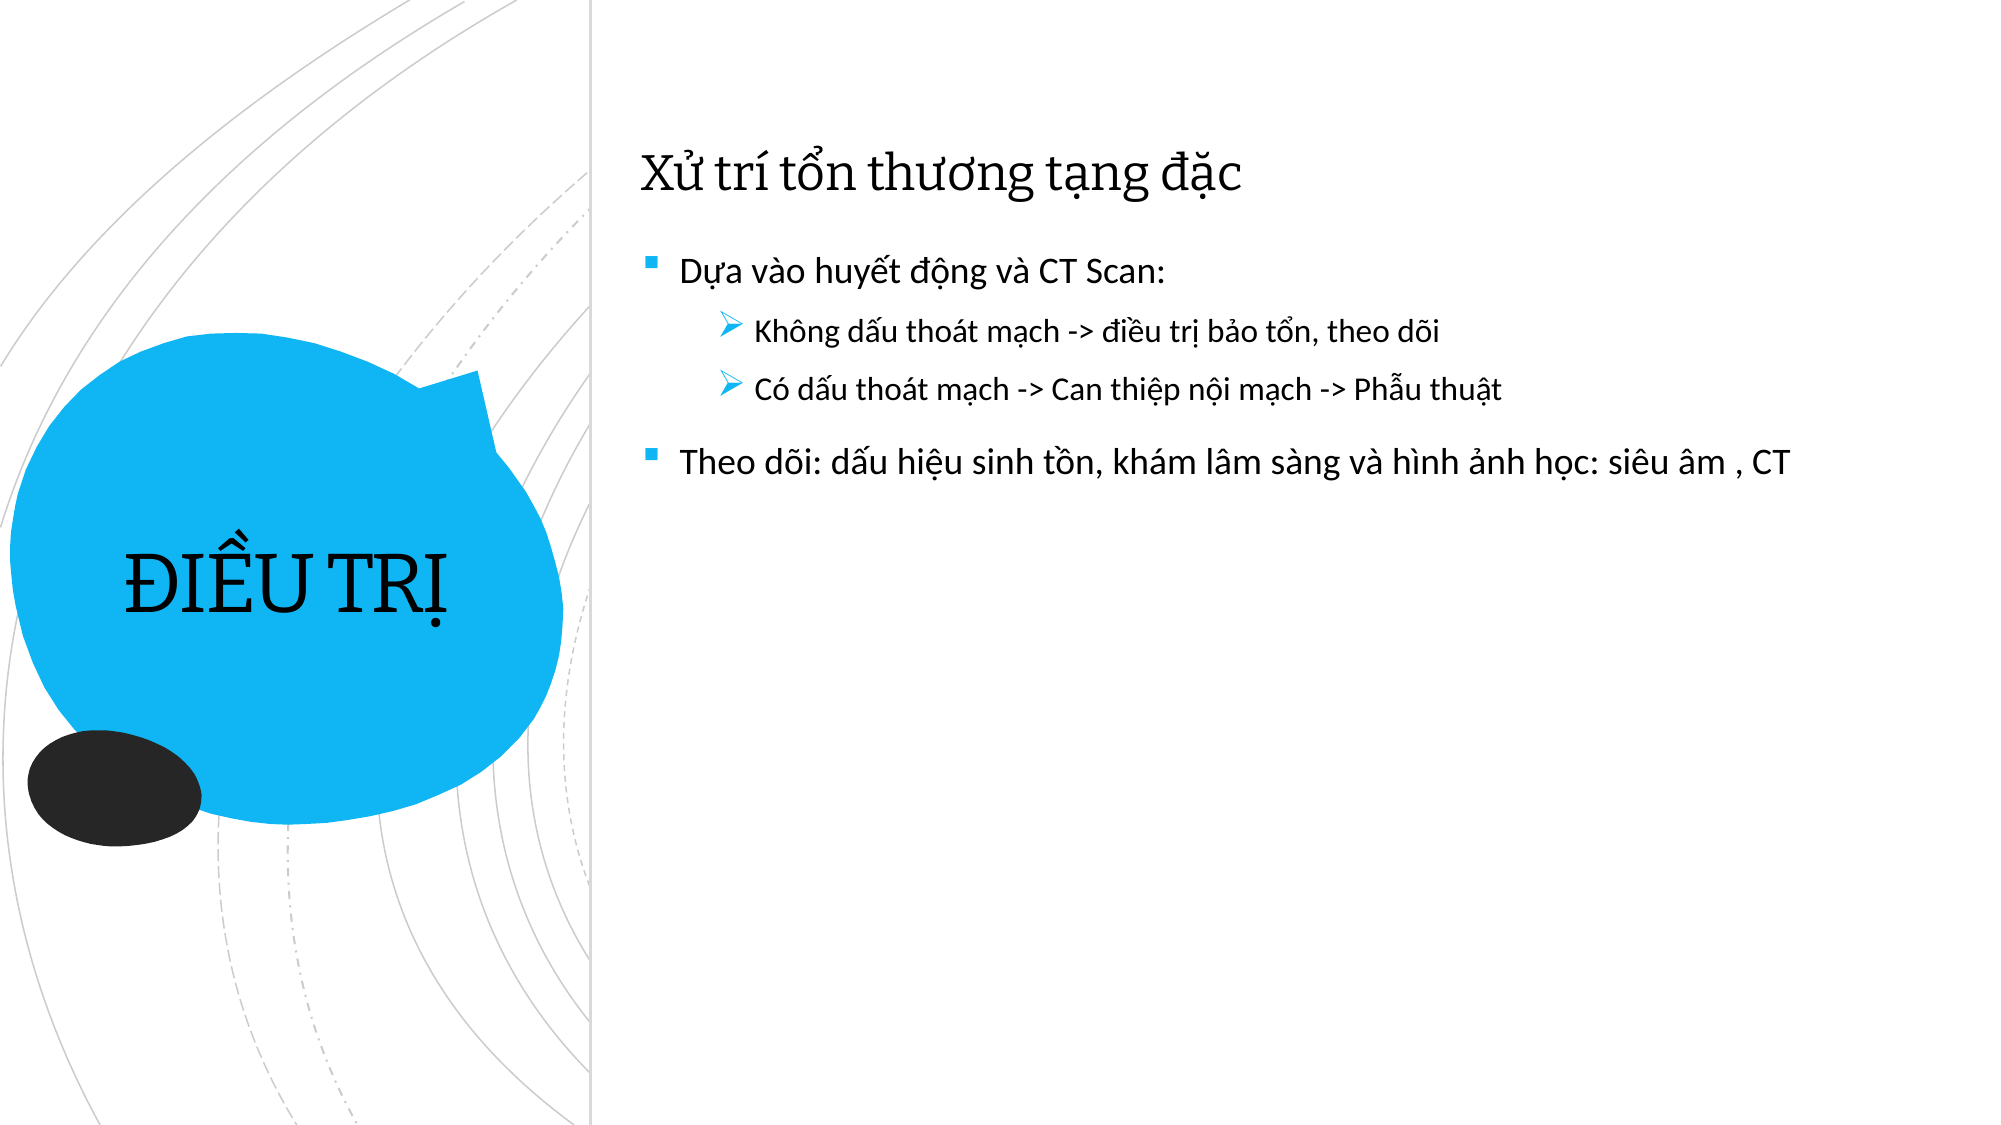

Xử trí tổn thương tạng đặc
Dựa vào huyết động và CT Scan:
Không dấu thoát mạch -> điều trị bảo tổn, theo dõi
Có dấu thoát mạch -> Can thiệp nội mạch -> Phẫu thuật
Theo dõi: dấu hiệu sinh tồn, khám lâm sàng và hình ảnh học: siêu âm , CT
# ĐIỀU TRỊ